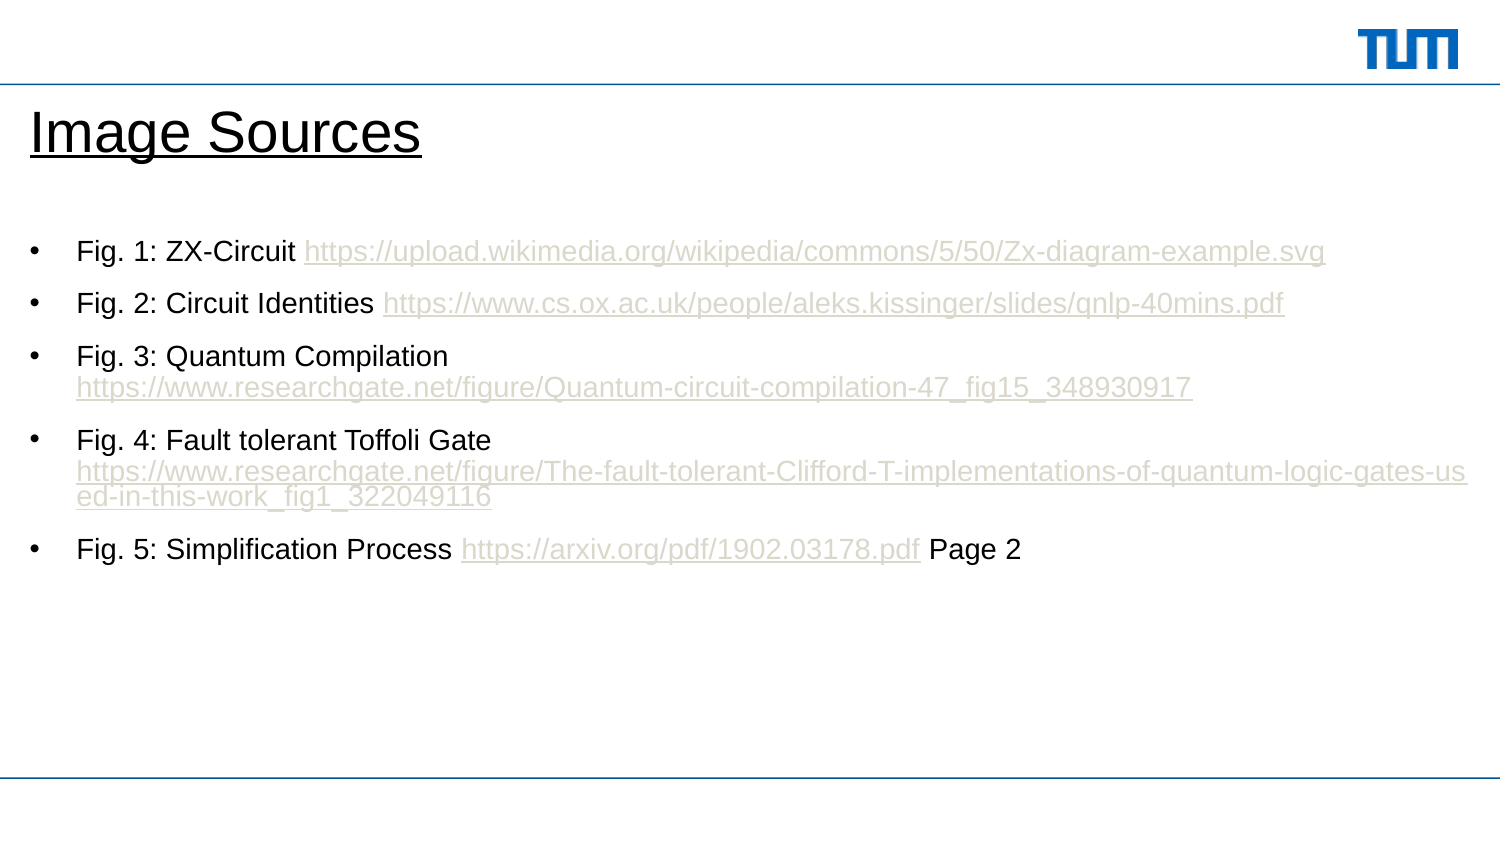

# Image Sources
Fig. 1: ZX-Circuit https://upload.wikimedia.org/wikipedia/commons/5/50/Zx-diagram-example.svg
Fig. 2: Circuit Identities https://www.cs.ox.ac.uk/people/aleks.kissinger/slides/qnlp-40mins.pdf
Fig. 3: Quantum Compilation https://www.researchgate.net/figure/Quantum-circuit-compilation-47_fig15_348930917
Fig. 4: Fault tolerant Toffoli Gate https://www.researchgate.net/figure/The-fault-tolerant-Clifford-T-implementations-of-quantum-logic-gates-used-in-this-work_fig1_322049116
Fig. 5: Simplification Process https://arxiv.org/pdf/1902.03178.pdf Page 2